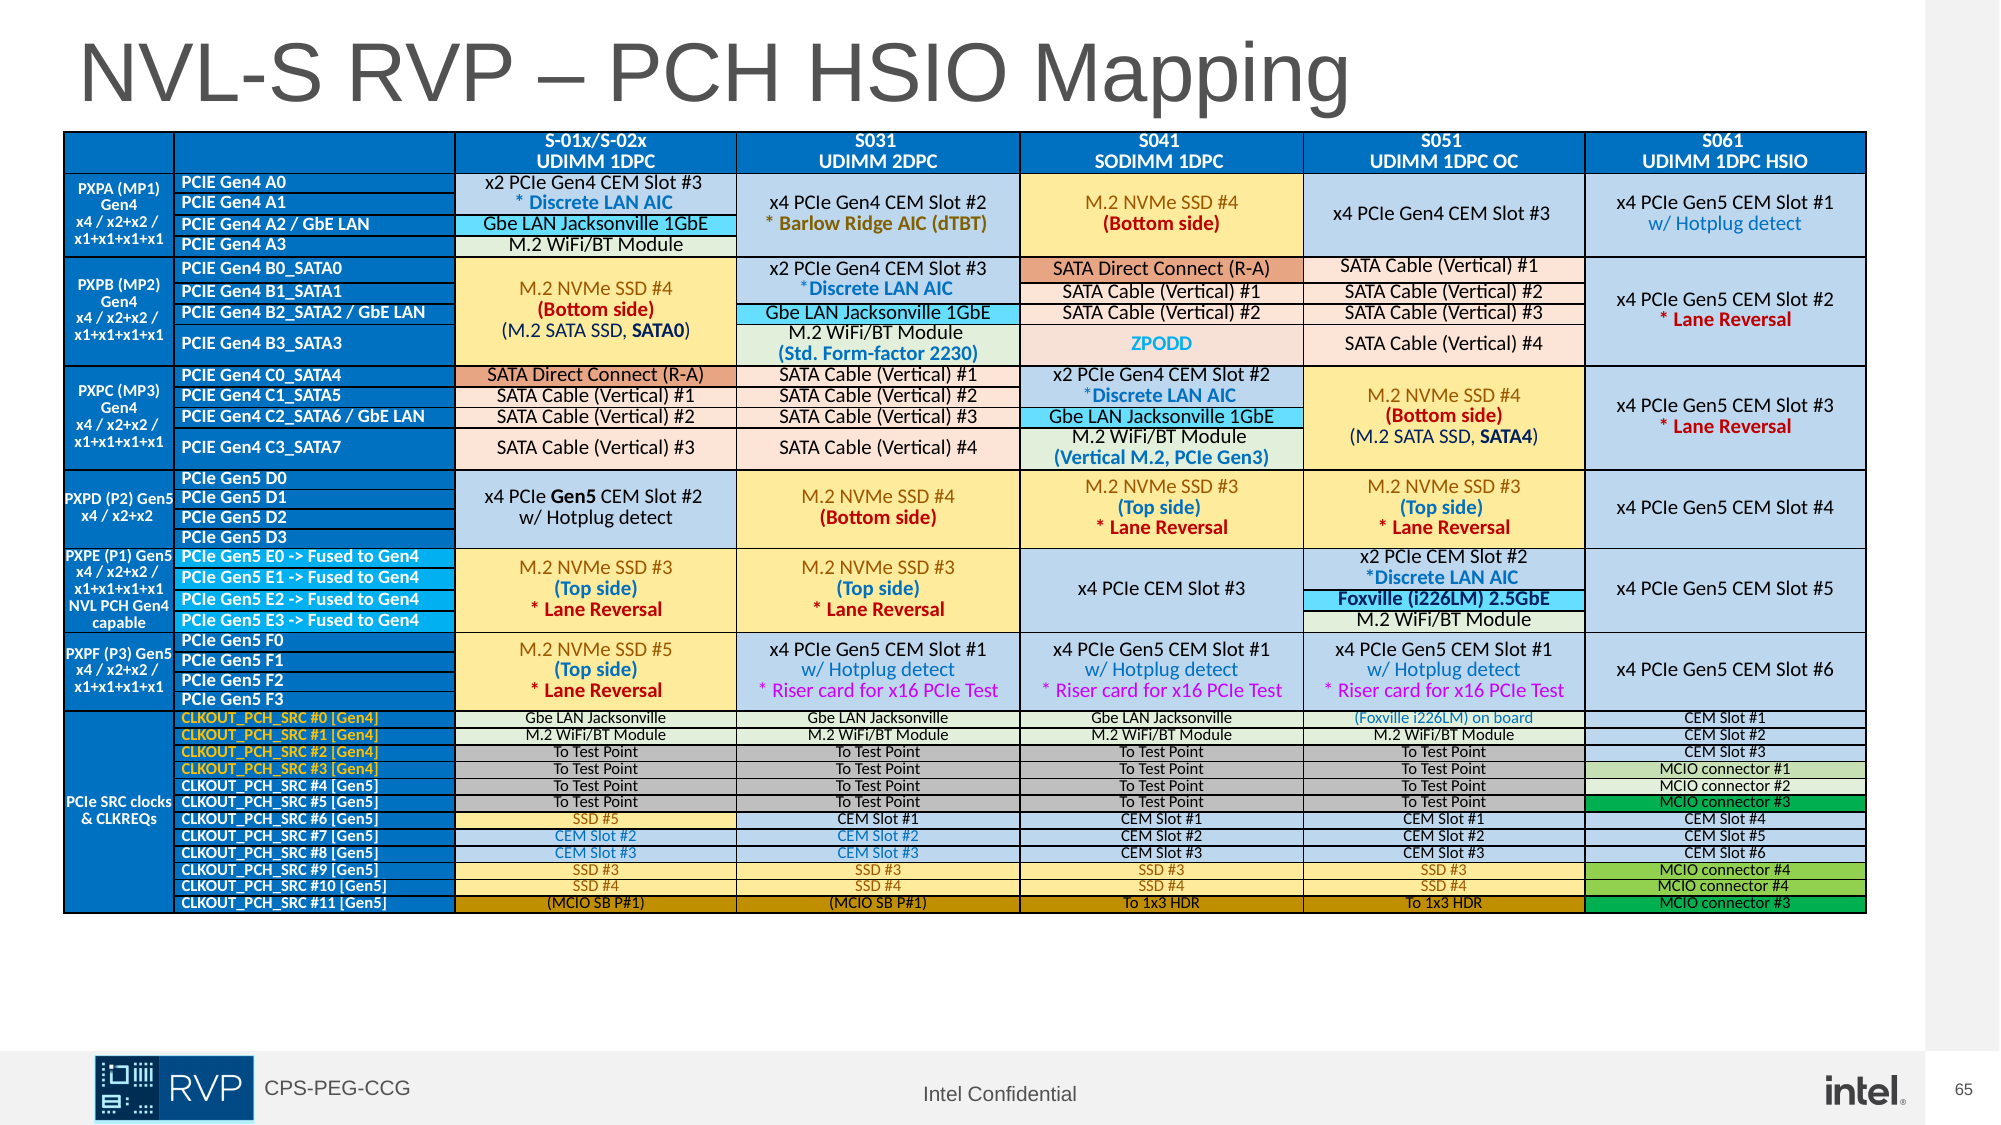

NVL-S RVP – PCH HSIO Mapping
|  |  | S-01x/S-02x UDIMM 1DPC | S031 UDIMM 2DPC | S041 SODIMM 1DPC | S051 UDIMM 1DPC OC | S061 UDIMM 1DPC HSIO |
| --- | --- | --- | --- | --- | --- | --- |
| PXPA (MP1) Gen4 x4 / x2+x2 / x1+x1+x1+x1 | PCIE Gen4 A0 | x2 PCIe Gen4 CEM Slot #3 \* Discrete LAN AIC | x4 PCIe Gen4 CEM Slot #2 \* Barlow Ridge AIC (dTBT) | M.2 NVMe SSD #4 (Bottom side) | x4 PCIe Gen4 CEM Slot #3 | x4 PCIe Gen5 CEM Slot #1 w/ Hotplug detect |
|  | PCIE Gen4 A1 |  |  |  |  |  |
|  | PCIE Gen4 A2 / GbE LAN | Gbe LAN Jacksonville 1GbE |  |  |  |  |
|  | PCIE Gen4 A3 | M.2 WiFi/BT Module |  |  |  |  |
| PXPB (MP2) Gen4 x4 / x2+x2 / x1+x1+x1+x1 | PCIE Gen4 B0\_SATA0 | M.2 NVMe SSD #4 (Bottom side) (M.2 SATA SSD, SATA0) | x2 PCIe Gen4 CEM Slot #3 \*Discrete LAN AIC | SATA Direct Connect (R-A) | SATA Cable (Vertical) #1 | x4 PCIe Gen5 CEM Slot #2 \* Lane Reversal |
|  | PCIE Gen4 B1\_SATA1 |  |  | SATA Cable (Vertical) #1 | SATA Cable (Vertical) #2 |  |
|  | PCIE Gen4 B2\_SATA2 / GbE LAN |  | Gbe LAN Jacksonville 1GbE | SATA Cable (Vertical) #2 | SATA Cable (Vertical) #3 |  |
|  | PCIE Gen4 B3\_SATA3 |  | M.2 WiFi/BT Module (Std. Form-factor 2230) | ZPODD | SATA Cable (Vertical) #4 |  |
| PXPC (MP3) Gen4 x4 / x2+x2 / x1+x1+x1+x1 | PCIE Gen4 C0\_SATA4 | SATA Direct Connect (R-A) | SATA Cable (Vertical) #1 | x2 PCIe Gen4 CEM Slot #2 \*Discrete LAN AIC | M.2 NVMe SSD #4 (Bottom side) (M.2 SATA SSD, SATA4) | x4 PCIe Gen5 CEM Slot #3 \* Lane Reversal |
|  | PCIE Gen4 C1\_SATA5 | SATA Cable (Vertical) #1 | SATA Cable (Vertical) #2 |  |  |  |
|  | PCIE Gen4 C2\_SATA6 / GbE LAN | SATA Cable (Vertical) #2 | SATA Cable (Vertical) #3 | Gbe LAN Jacksonville 1GbE |  |  |
|  | PCIE Gen4 C3\_SATA7 | SATA Cable (Vertical) #3 | SATA Cable (Vertical) #4 | M.2 WiFi/BT Module (Vertical M.2, PCIe Gen3) |  |  |
| PXPD (P2) Gen5 x4 / x2+x2 | PCIe Gen5 D0 | x4 PCIe Gen5 CEM Slot #2 w/ Hotplug detect | M.2 NVMe SSD #4 (Bottom side) | M.2 NVMe SSD #3 (Top side) \* Lane Reversal | M.2 NVMe SSD #3 (Top side) \* Lane Reversal | x4 PCIe Gen5 CEM Slot #4 |
|  | PCIe Gen5 D1 |  |  |  |  |  |
|  | PCIe Gen5 D2 |  |  |  |  |  |
|  | PCIe Gen5 D3 |  |  |  |  |  |
| PXPE (P1) Gen5 x4 / x2+x2 / x1+x1+x1+x1 NVL PCH Gen4 capable | PCIe Gen5 E0 -> Fused to Gen4 | M.2 NVMe SSD #3 (Top side) \* Lane Reversal | M.2 NVMe SSD #3 (Top side) \* Lane Reversal | x4 PCIe CEM Slot #3 | x2 PCIe CEM Slot #2 \*Discrete LAN AIC | x4 PCIe Gen5 CEM Slot #5 |
|  | PCIe Gen5 E1 -> Fused to Gen4 |  |  |  |  |  |
|  | PCIe Gen5 E2 -> Fused to Gen4 |  |  |  | Foxville (i226LM) 2.5GbE |  |
|  | PCIe Gen5 E3 -> Fused to Gen4 |  |  |  | M.2 WiFi/BT Module |  |
| PXPF (P3) Gen5 x4 / x2+x2 / x1+x1+x1+x1 | PCIe Gen5 F0 | M.2 NVMe SSD #5 (Top side) \* Lane Reversal | x4 PCIe Gen5 CEM Slot #1 w/ Hotplug detect \* Riser card for x16 PCIe Test | x4 PCIe Gen5 CEM Slot #1 w/ Hotplug detect \* Riser card for x16 PCIe Test | x4 PCIe Gen5 CEM Slot #1 w/ Hotplug detect \* Riser card for x16 PCIe Test | x4 PCIe Gen5 CEM Slot #6 |
|  | PCIe Gen5 F1 |  |  |  |  |  |
|  | PCIe Gen5 F2 |  |  |  |  |  |
|  | PCIe Gen5 F3 |  |  |  |  |  |
| PCIe SRC clocks & CLKREQs | CLKOUT\_PCH\_SRC #0 [Gen4] | Gbe LAN Jacksonville | Gbe LAN Jacksonville | Gbe LAN Jacksonville | (Foxville i226LM) on board | CEM Slot #1 |
|  | CLKOUT\_PCH\_SRC #1 [Gen4] | M.2 WiFi/BT Module | M.2 WiFi/BT Module | M.2 WiFi/BT Module | M.2 WiFi/BT Module | CEM Slot #2 |
|  | CLKOUT\_PCH\_SRC #2 [Gen4] | To Test Point | To Test Point | To Test Point | To Test Point | CEM Slot #3 |
|  | CLKOUT\_PCH\_SRC #3 [Gen4] | To Test Point | To Test Point | To Test Point | To Test Point | MCIO connector #1 |
|  | CLKOUT\_PCH\_SRC #4 [Gen5] | To Test Point | To Test Point | To Test Point | To Test Point | MCIO connector #2 |
|  | CLKOUT\_PCH\_SRC #5 [Gen5] | To Test Point | To Test Point | To Test Point | To Test Point | MCIO connector #3 |
|  | CLKOUT\_PCH\_SRC #6 [Gen5] | SSD #5 | CEM Slot #1 | CEM Slot #1 | CEM Slot #1 | CEM Slot #4 |
|  | CLKOUT\_PCH\_SRC #7 [Gen5] | CEM Slot #2 | CEM Slot #2 | CEM Slot #2 | CEM Slot #2 | CEM Slot #5 |
|  | CLKOUT\_PCH\_SRC #8 [Gen5] | CEM Slot #3 | CEM Slot #3 | CEM Slot #3 | CEM Slot #3 | CEM Slot #6 |
|  | CLKOUT\_PCH\_SRC #9 [Gen5] | SSD #3 | SSD #3 | SSD #3 | SSD #3 | MCIO connector #4 |
|  | CLKOUT\_PCH\_SRC #10 [Gen5] | SSD #4 | SSD #4 | SSD #4 | SSD #4 | MCIO connector #4 |
|  | CLKOUT\_PCH\_SRC #11 [Gen5] | (MCIO SB P#1) | (MCIO SB P#1) | To 1x3 HDR | To 1x3 HDR | MCIO connector #3 |